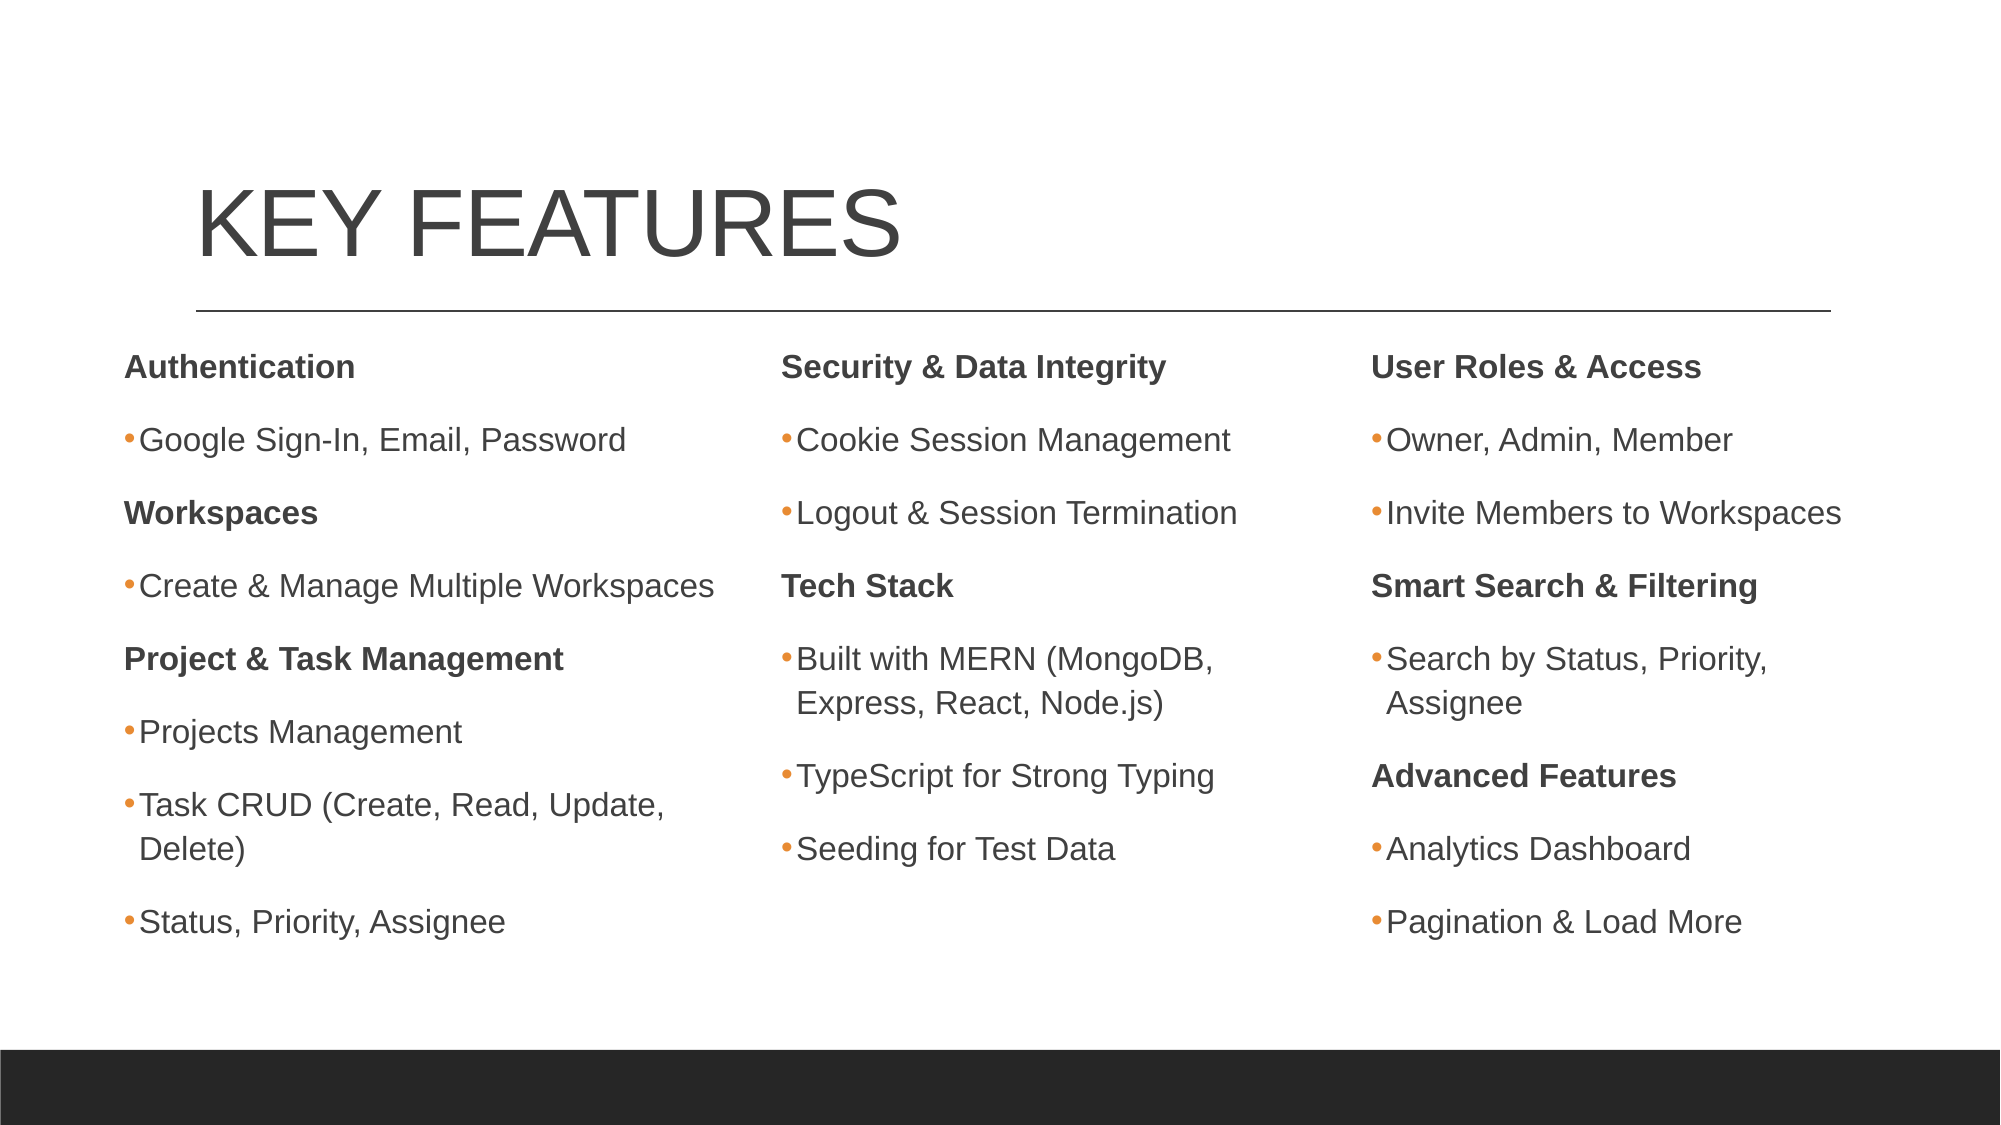

# KEY FEATURES
Security & Data Integrity
Cookie Session Management
Logout & Session Termination
Tech Stack
Built with MERN (MongoDB, Express, React, Node.js)
TypeScript for Strong Typing
Seeding for Test Data

User Roles & Access
Owner, Admin, Member
Invite Members to Workspaces
Smart Search & Filtering
Search by Status, Priority, Assignee
Advanced Features
Analytics Dashboard
Pagination & Load More

Authentication
Google Sign-In, Email, Password
Workspaces
Create & Manage Multiple Workspaces
Project & Task Management
Projects Management
Task CRUD (Create, Read, Update, Delete)
Status, Priority, Assignee